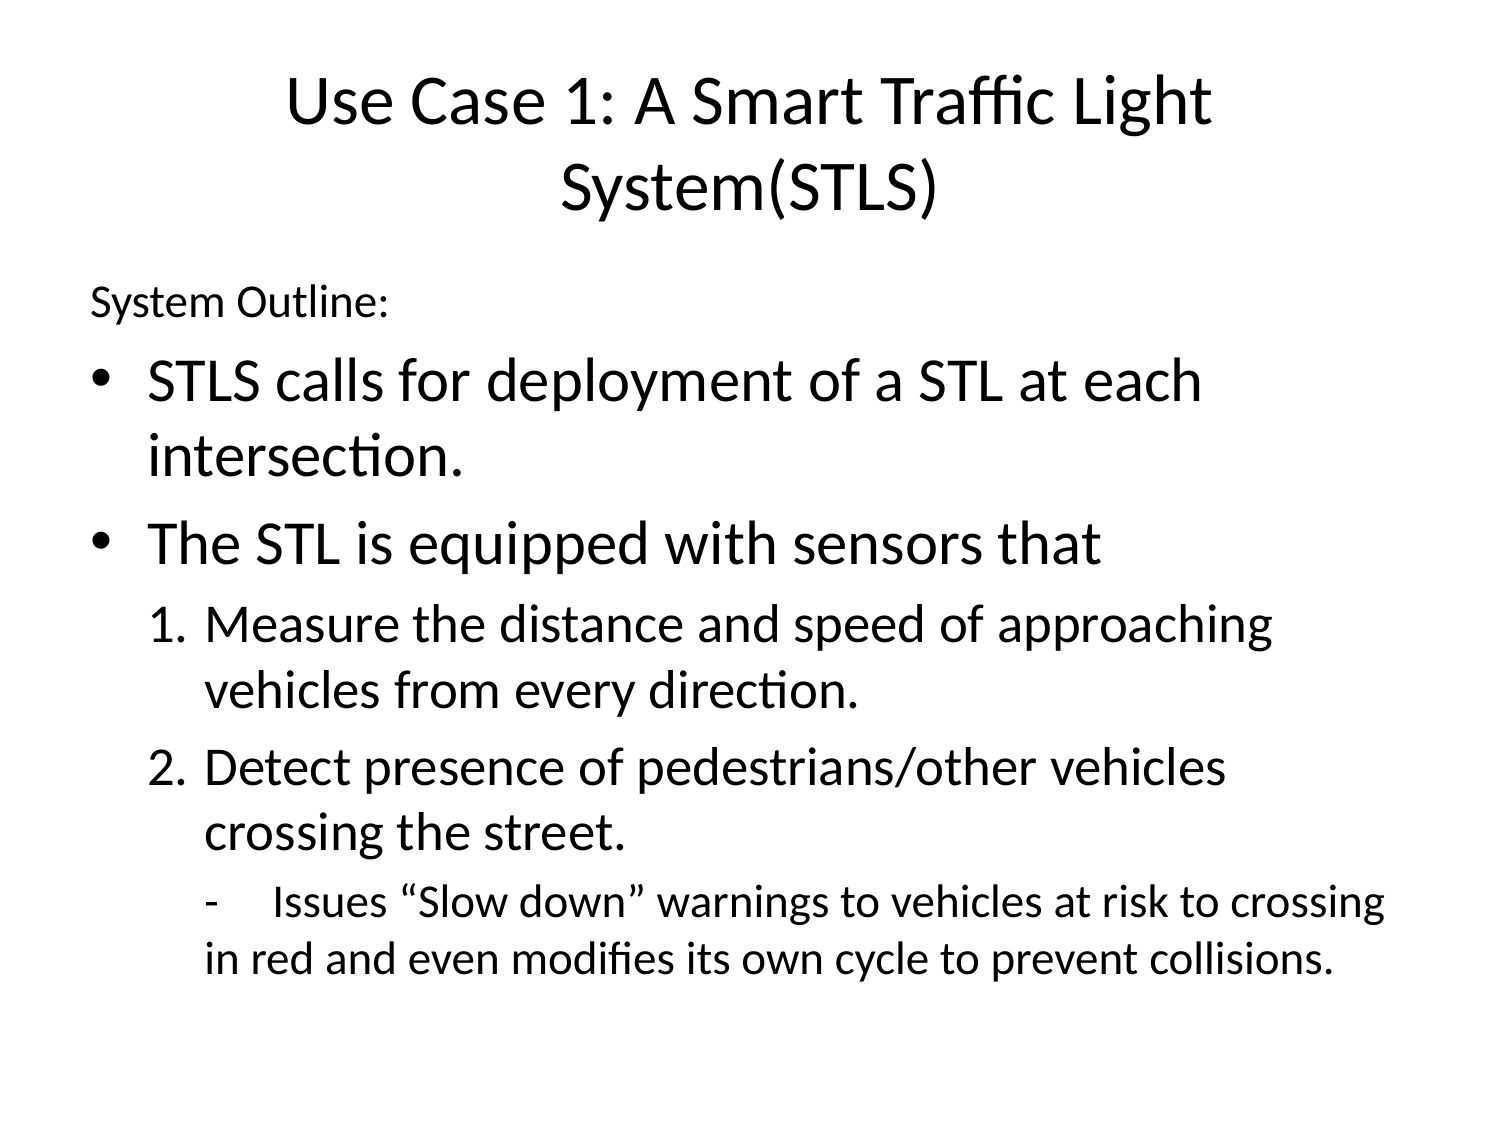

# Use Case 1: A Smart Traffic Light System(STLS)
System Outline:
STLS calls for deployment of a STL at each intersection.
The STL is equipped with sensors that
Measure the distance and speed of approaching vehicles from every direction.
Detect presence of pedestrians/other vehicles crossing the street.
-     Issues “Slow down” warnings to vehicles at risk to crossing in red and even modifies its own cycle to prevent collisions.